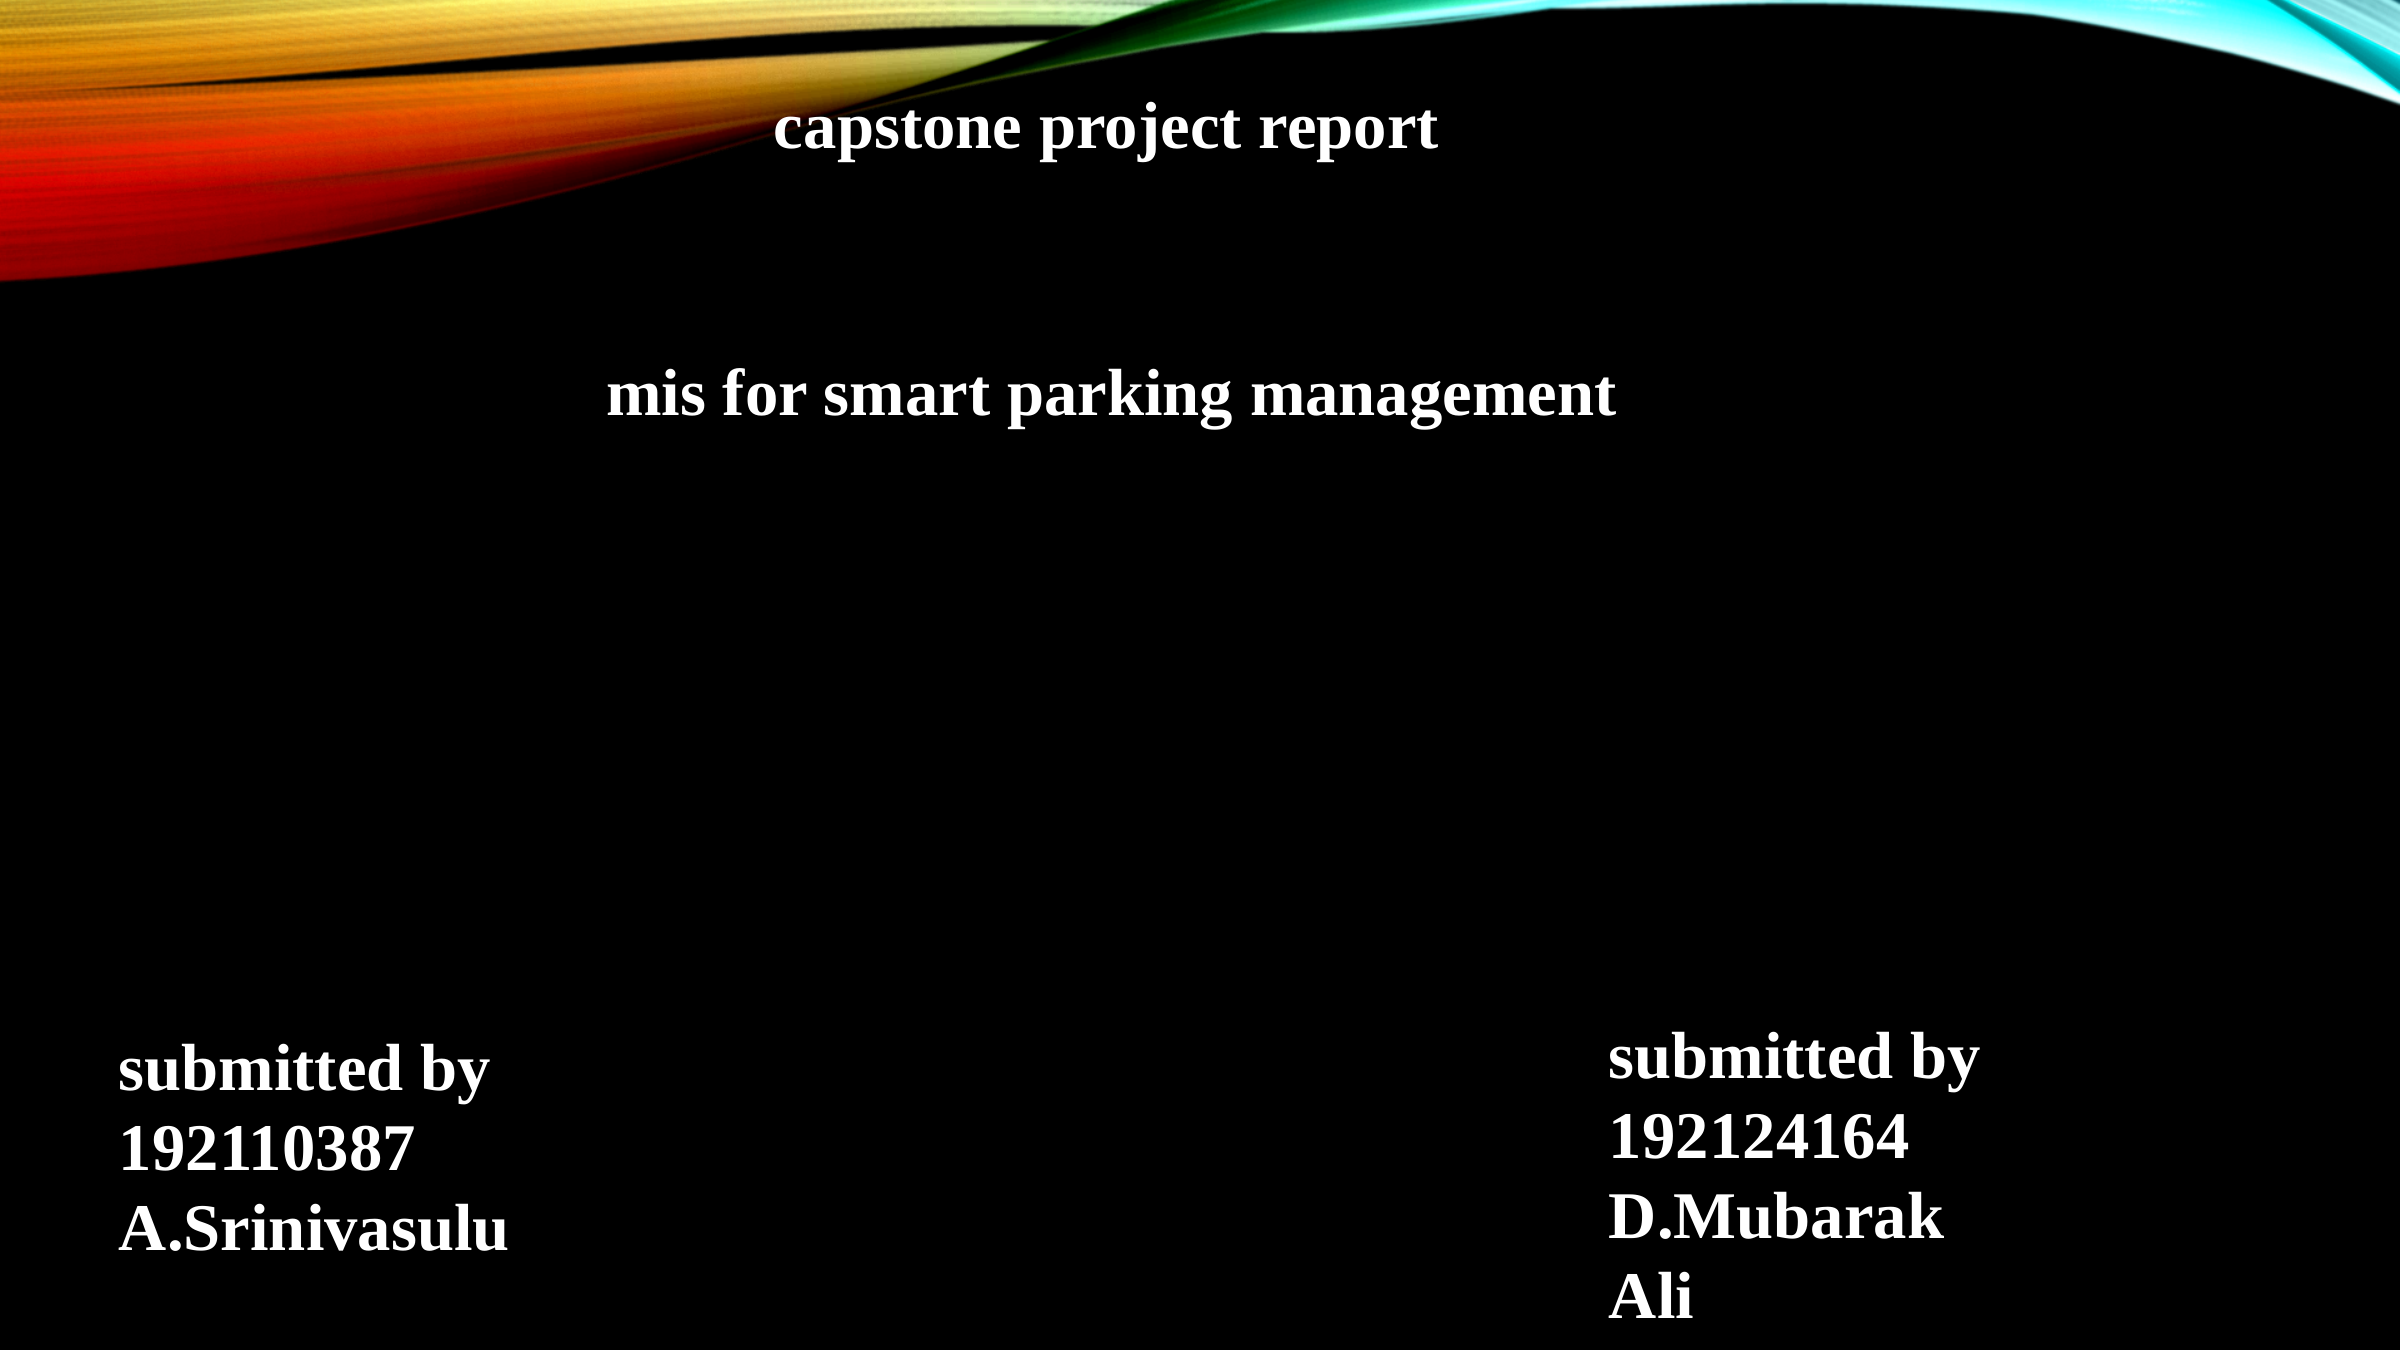

capstone project report
mis for smart parking management
submitted by
192124164
D.Mubarak Ali
submitted by
192110387
A.Srinivasulu